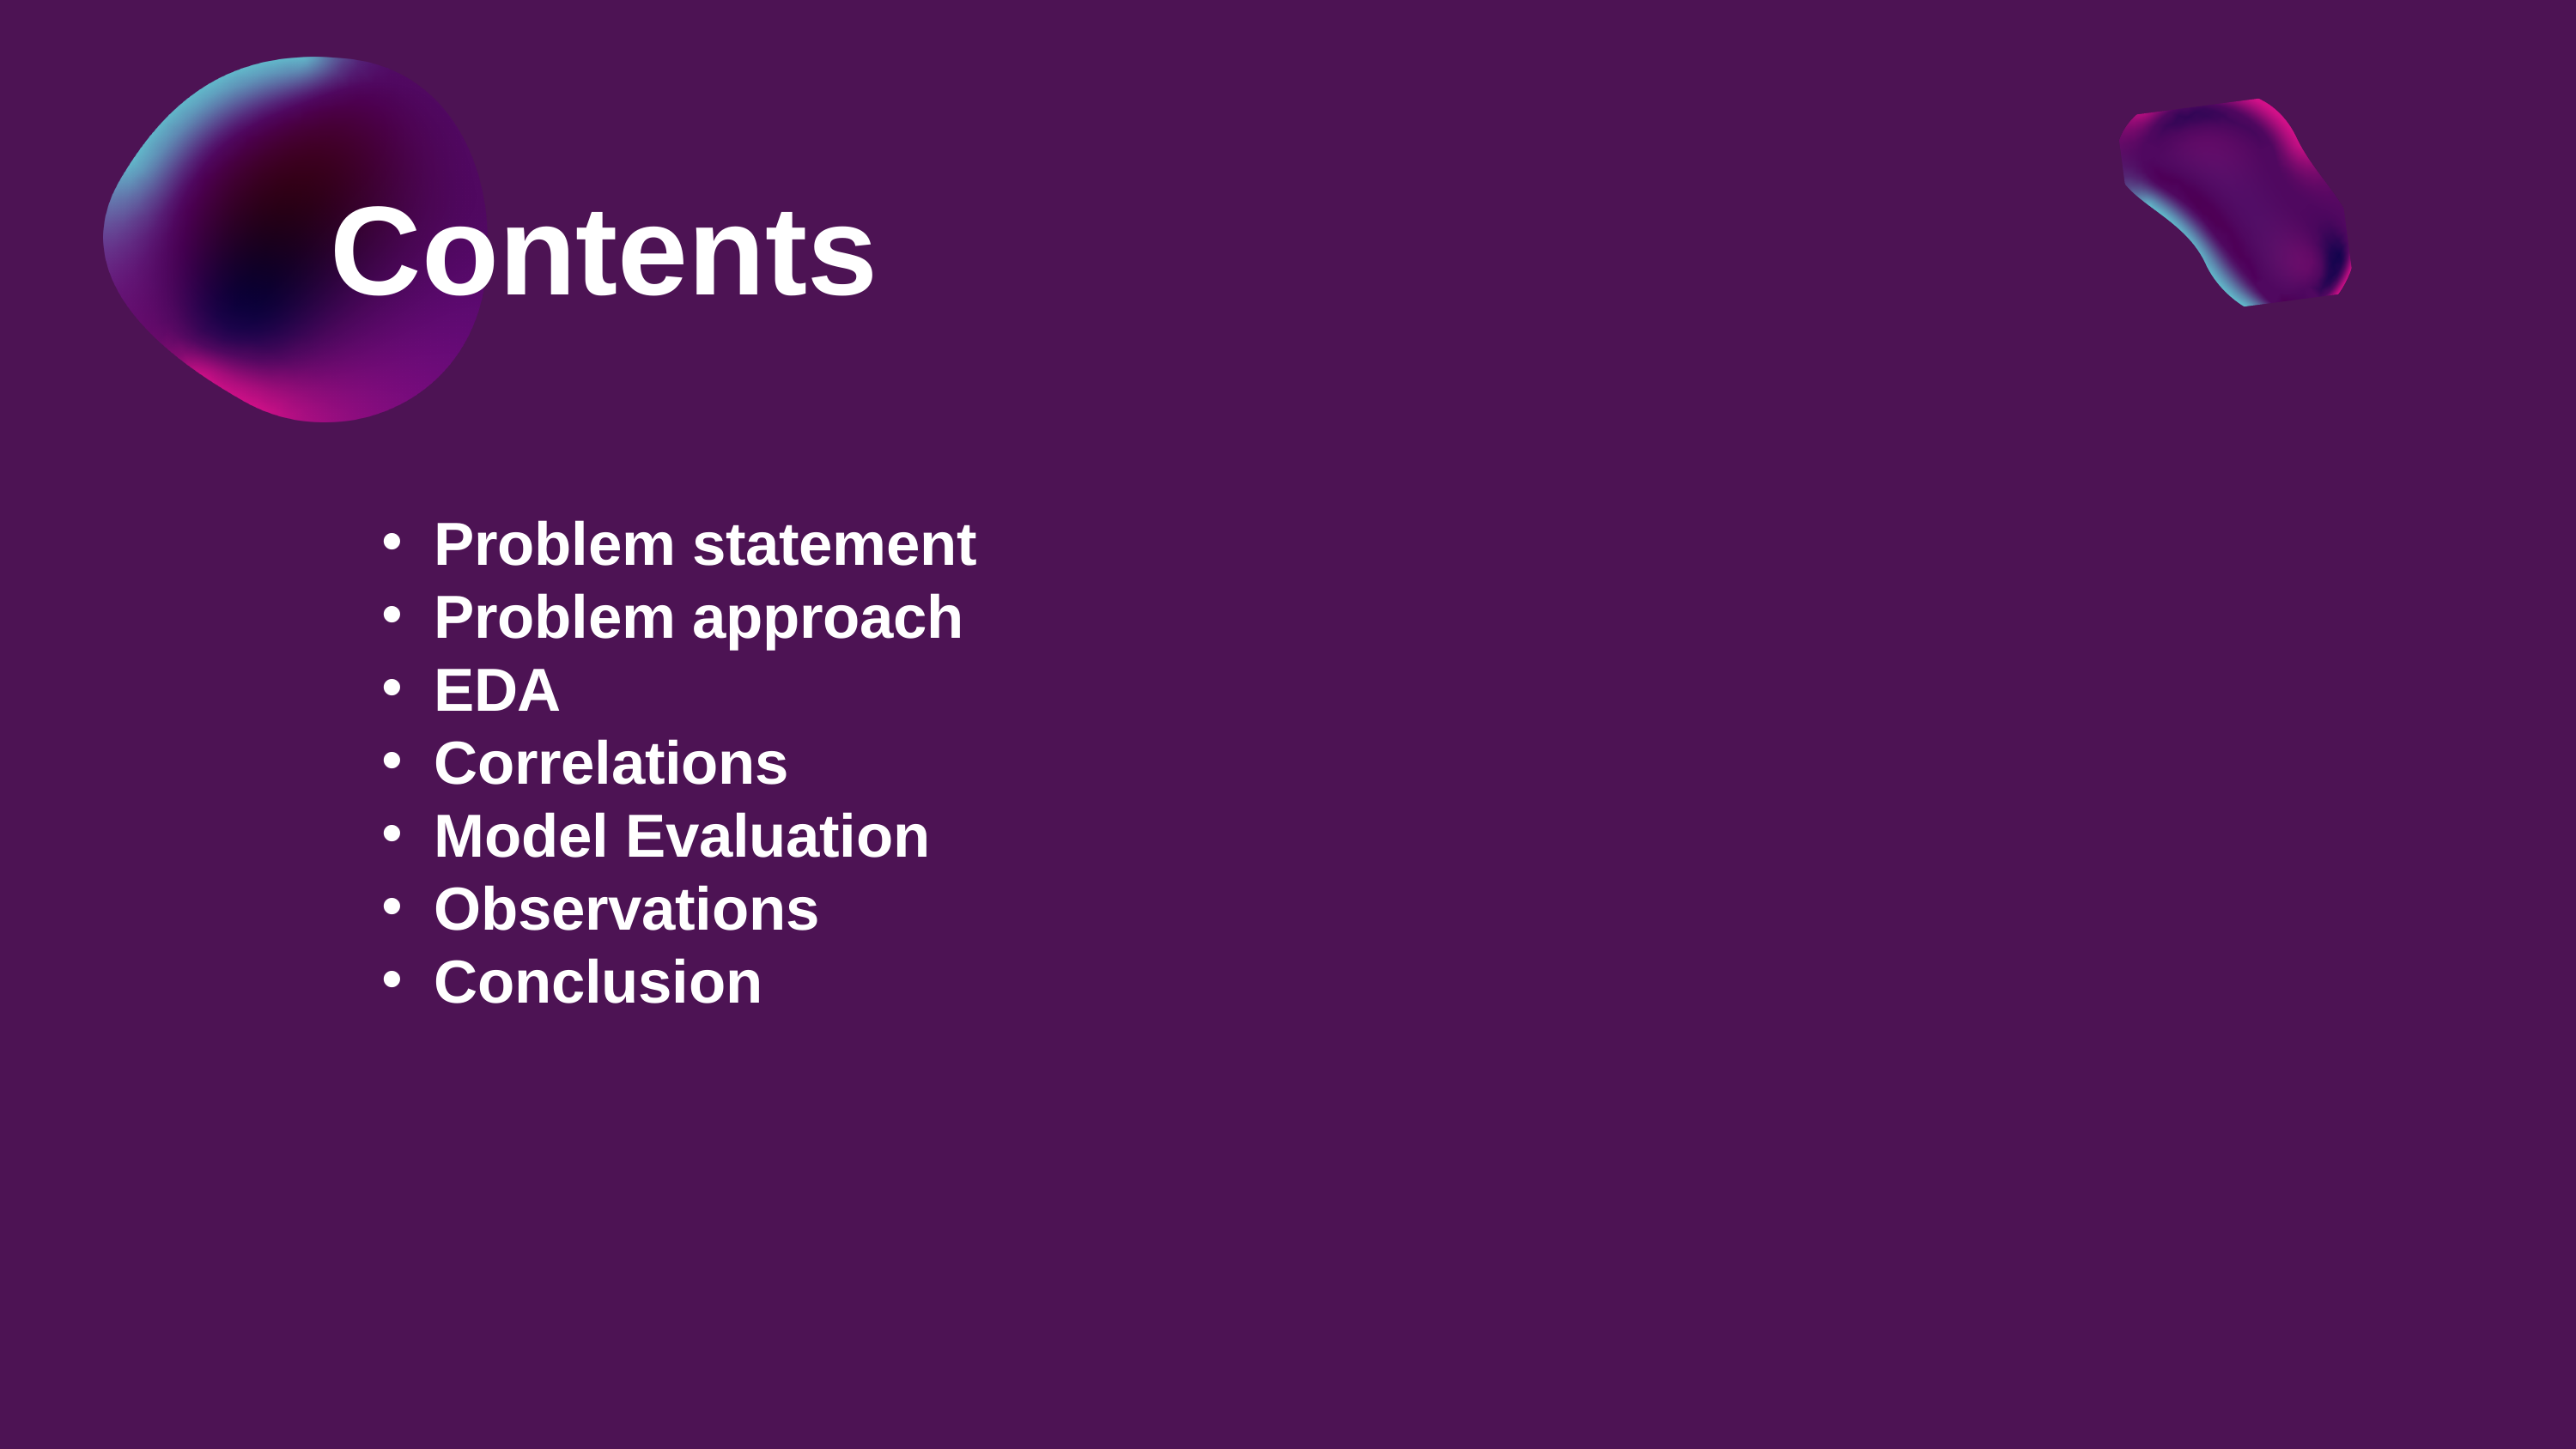

Contents
Problem statement
Problem approach
EDA
Correlations
Model Evaluation
Observations
Conclusion